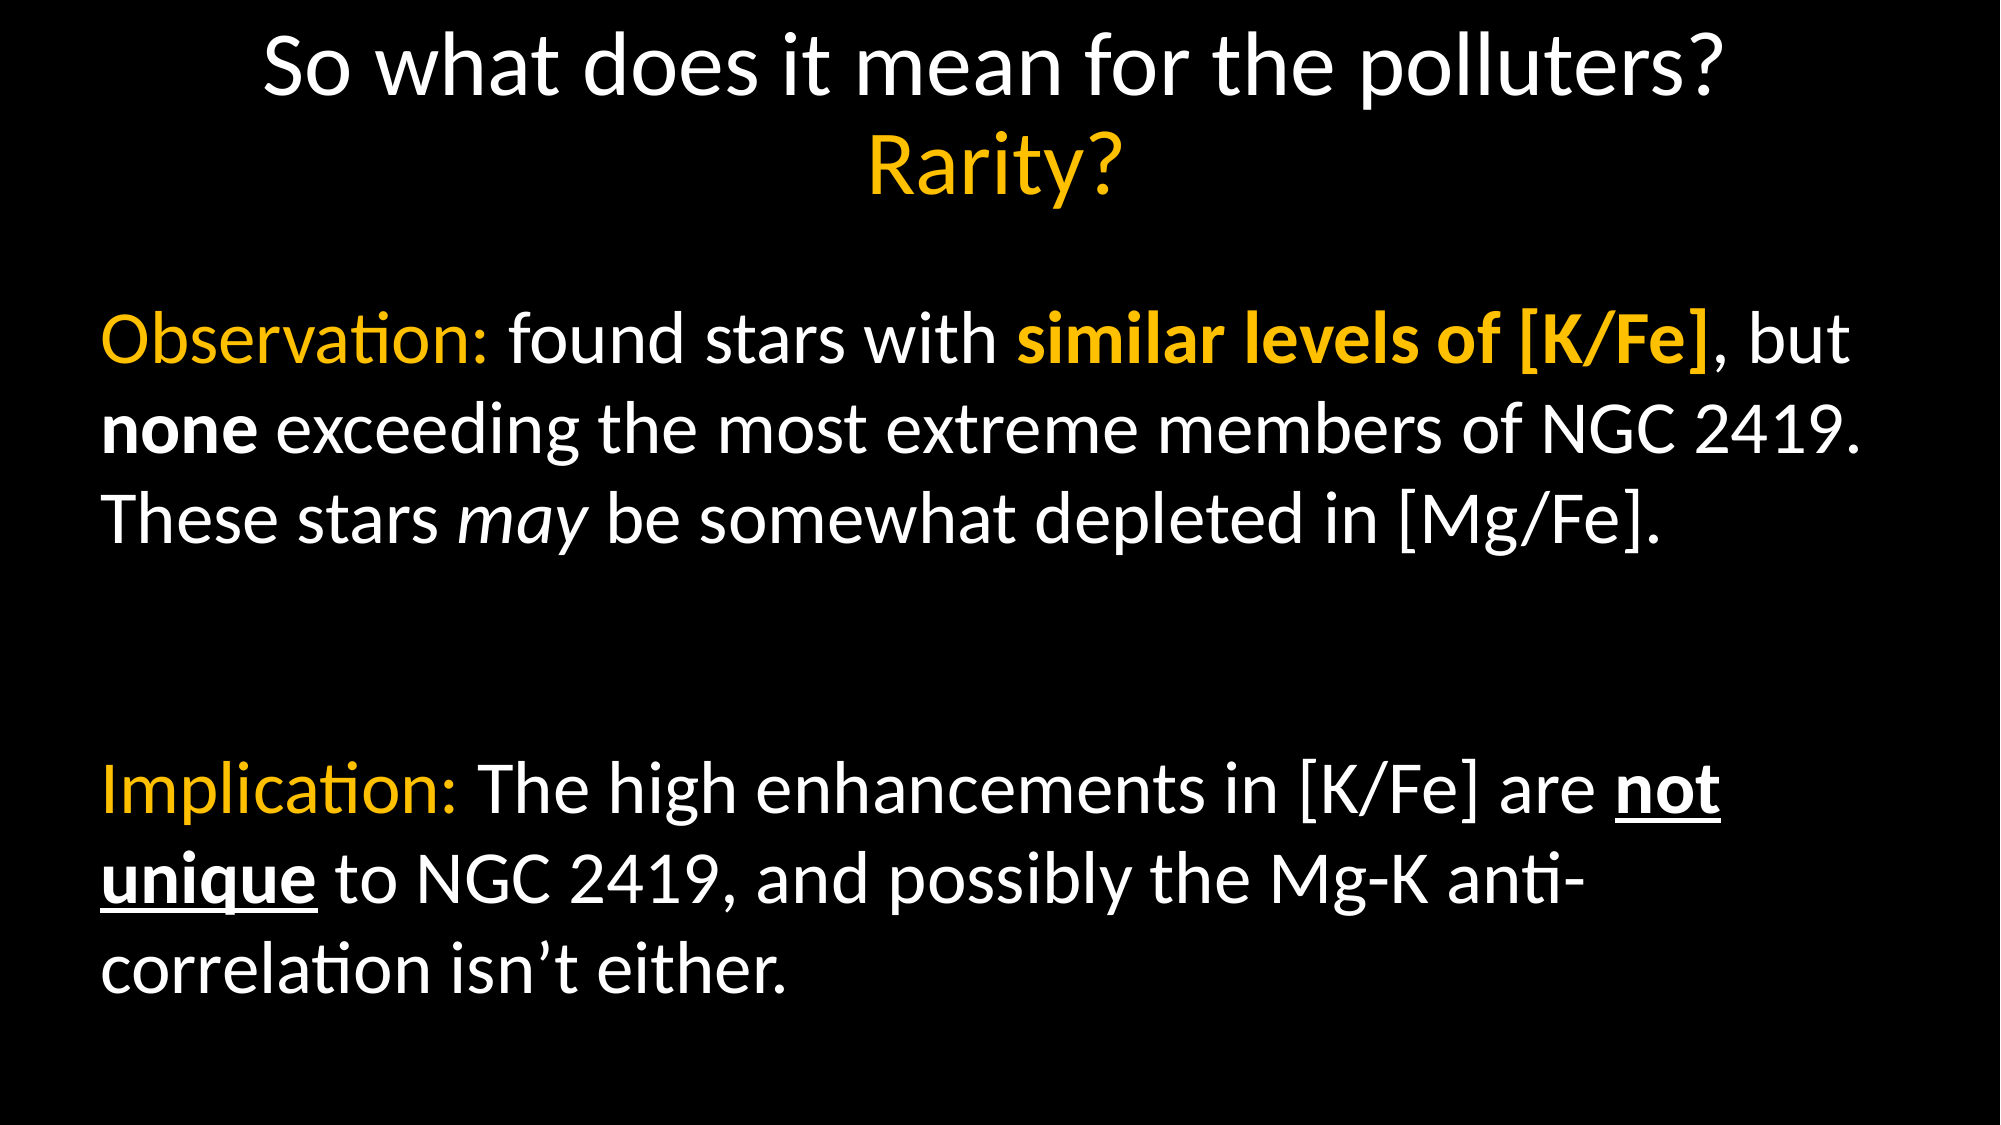

So what does it mean for the polluters?
Rarity?
Observation: found stars with similar levels of [K/Fe], but none exceeding the most extreme members of NGC 2419. These stars may be somewhat depleted in [Mg/Fe].

Implication: The high enhancements in [K/Fe] are not unique to NGC 2419, and possibly the Mg-K anti-correlation isn’t either.